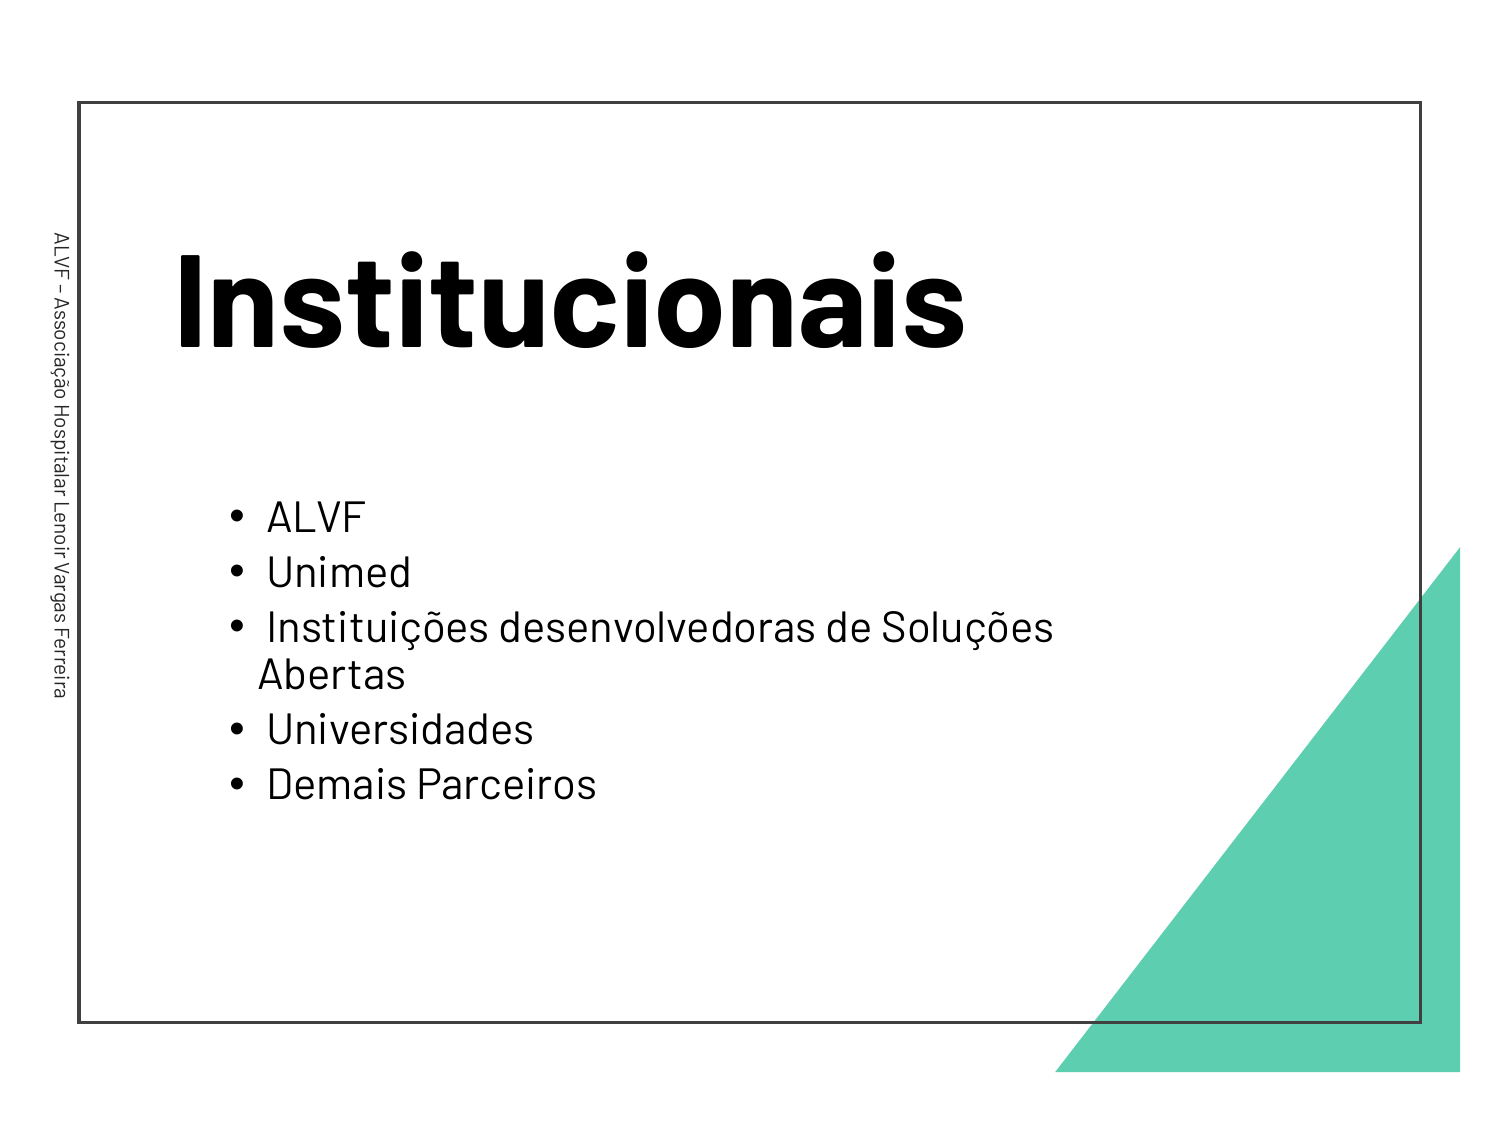

# Institucionais
 ALVF
 Unimed
 Instituições desenvolvedoras de Soluções Abertas
 Universidades
 Demais Parceiros
ALVF – Associação Hospitalar Lenoir Vargas Ferreira